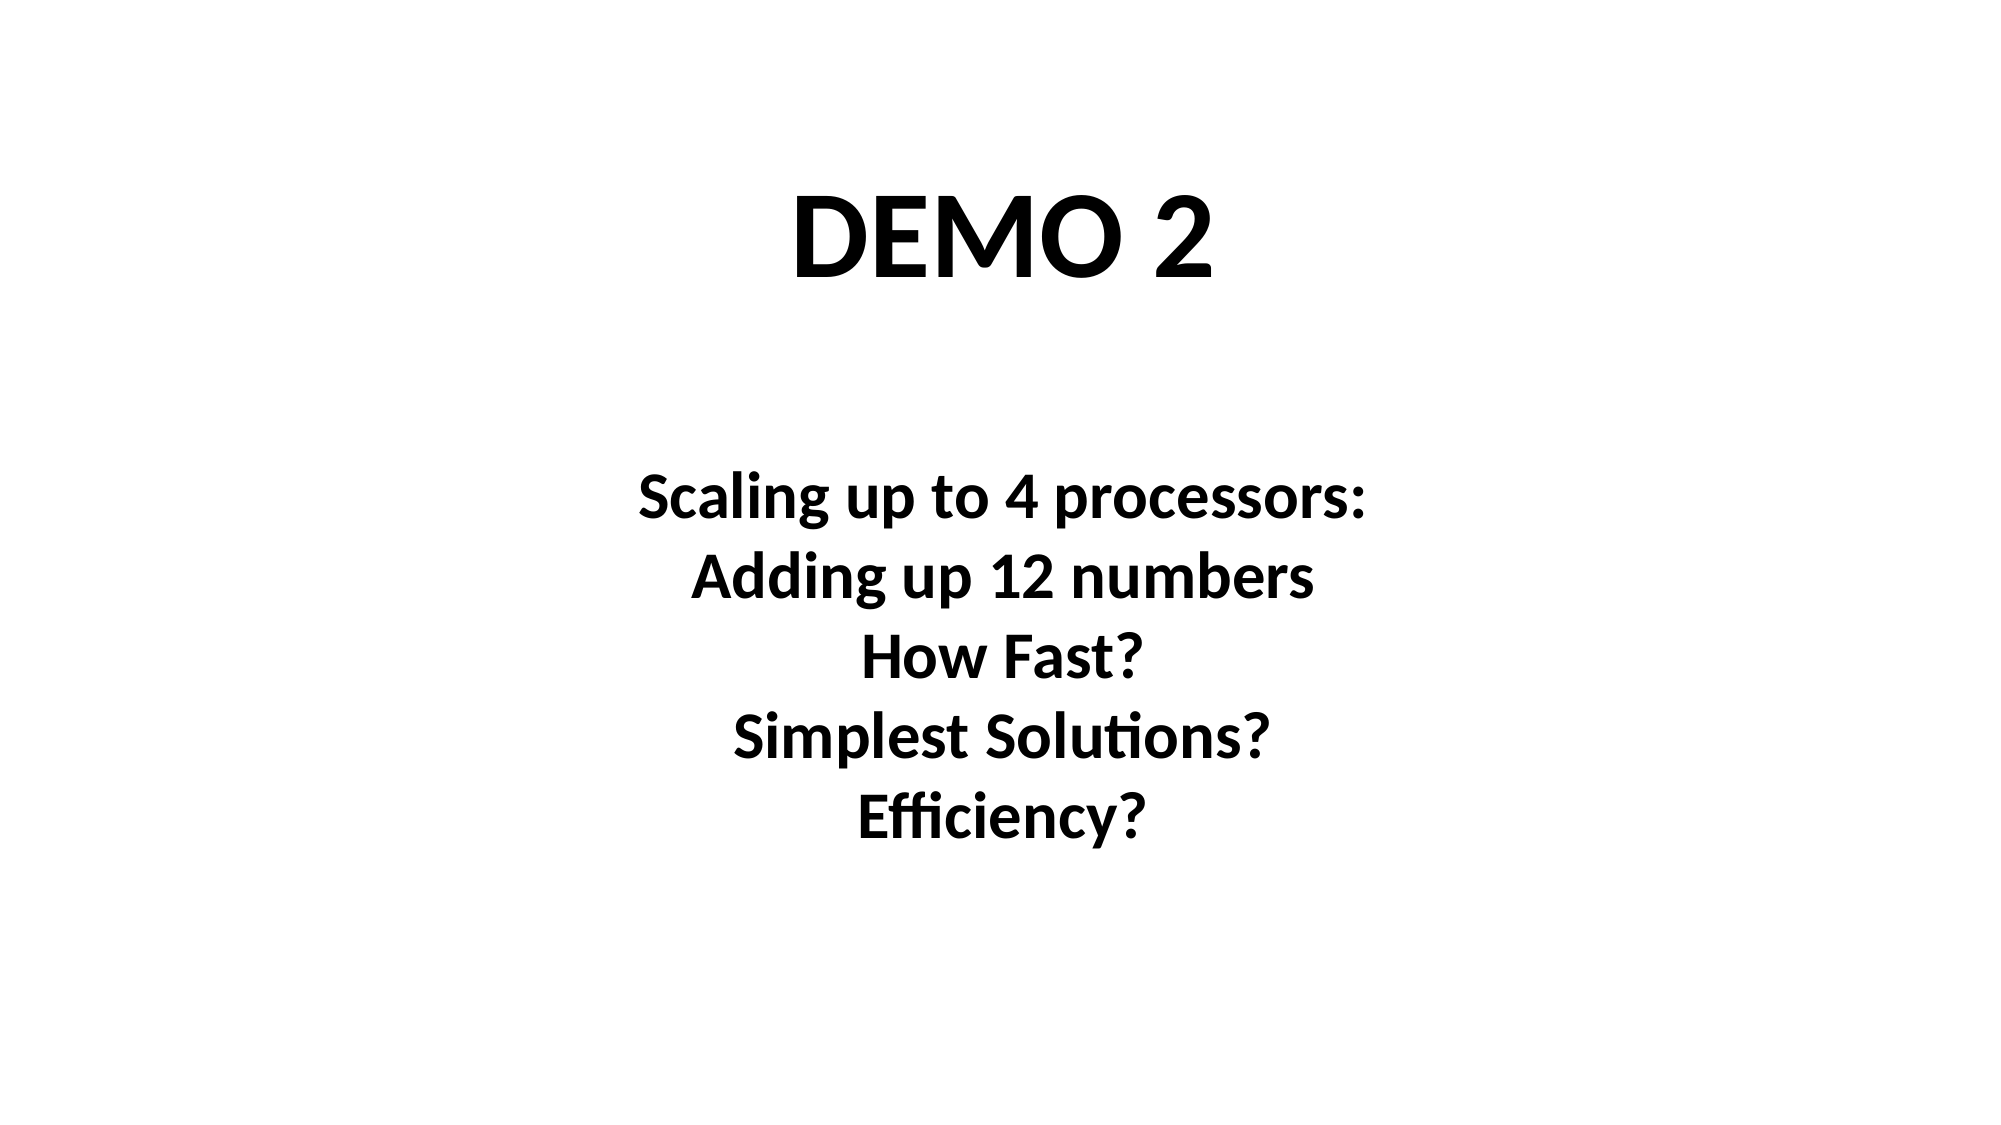

DEMO 2

Scaling up to 4 processors:
Adding up 12 numbers
How Fast?
Simplest Solutions?
Efficiency?